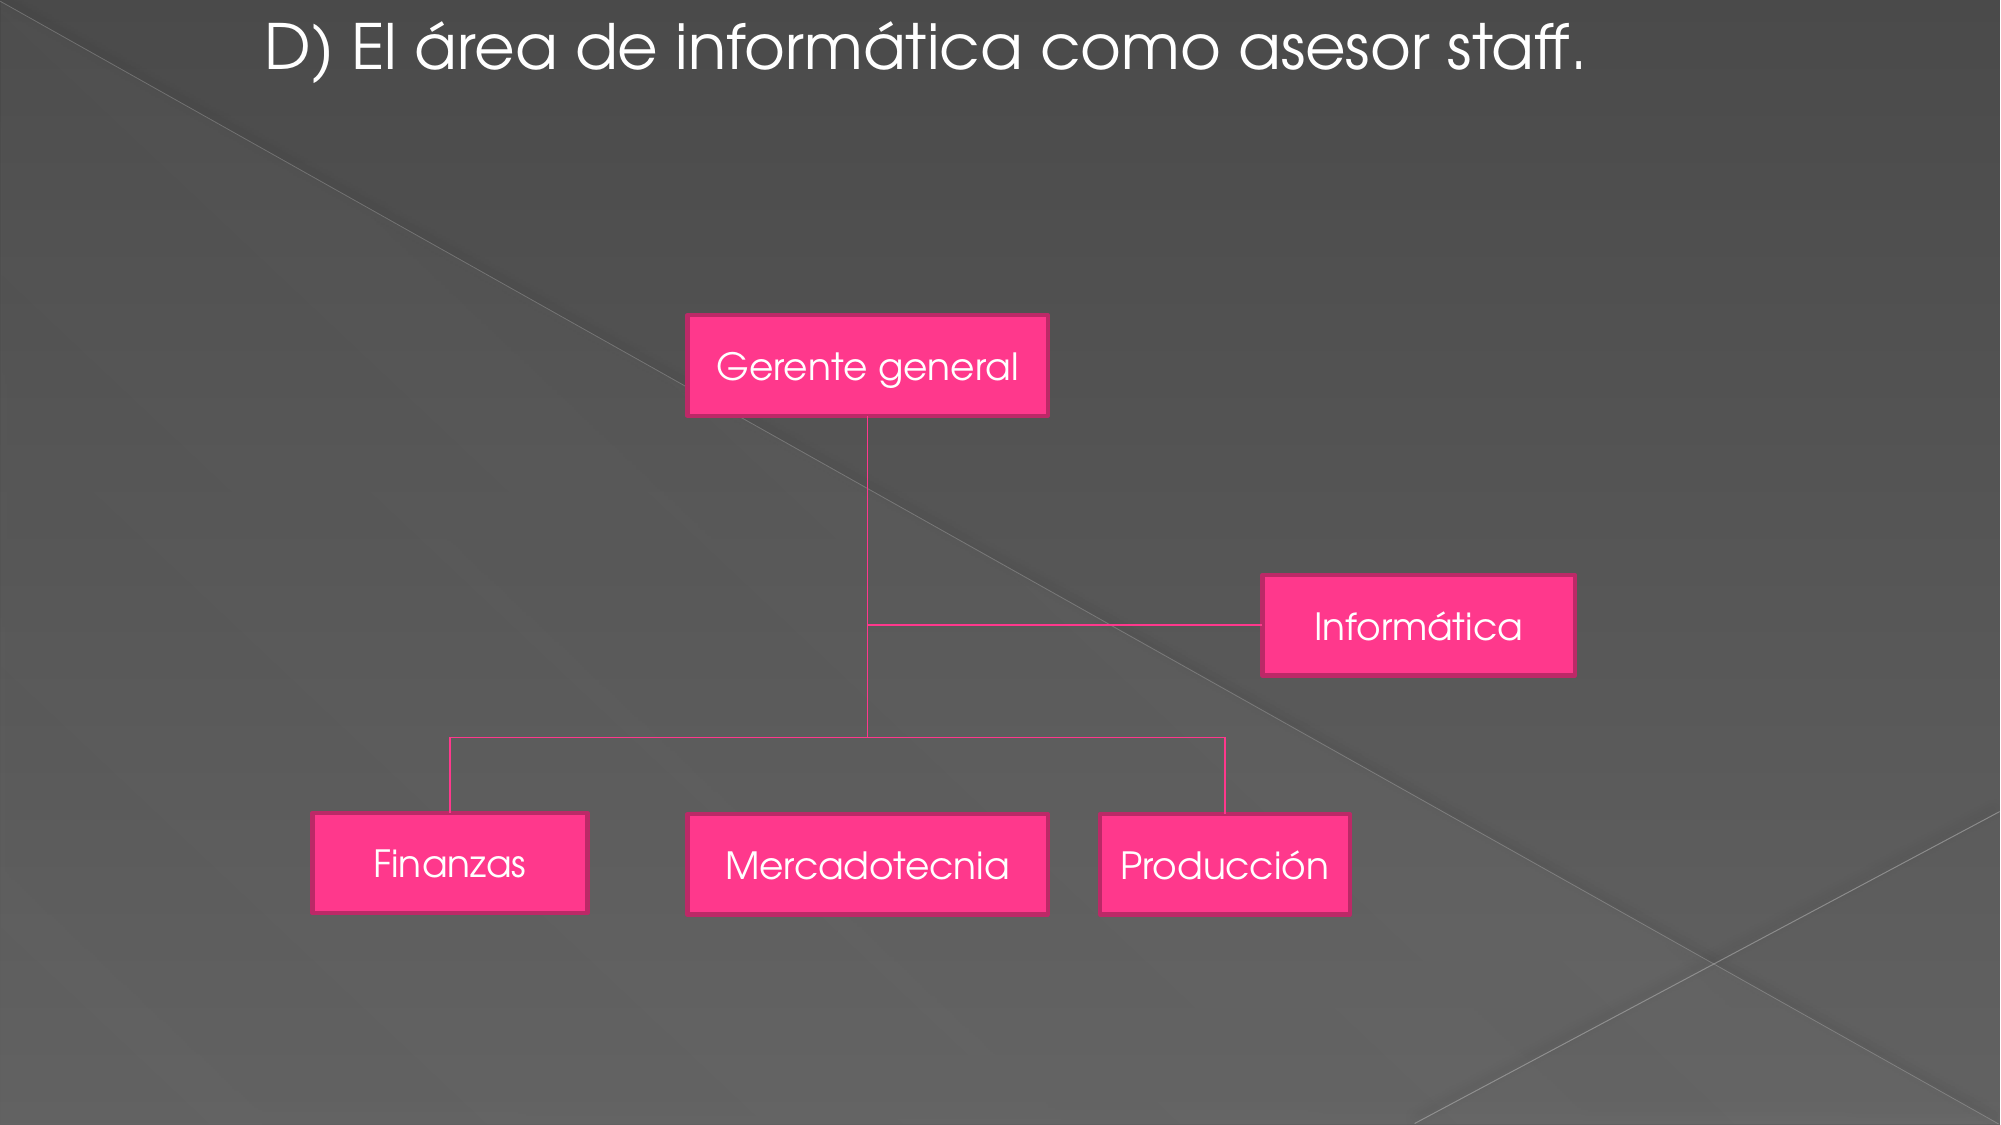

D) El área de informática como asesor staff.
Gerente general
Informática
Finanzas
Mercadotecnia
Producción